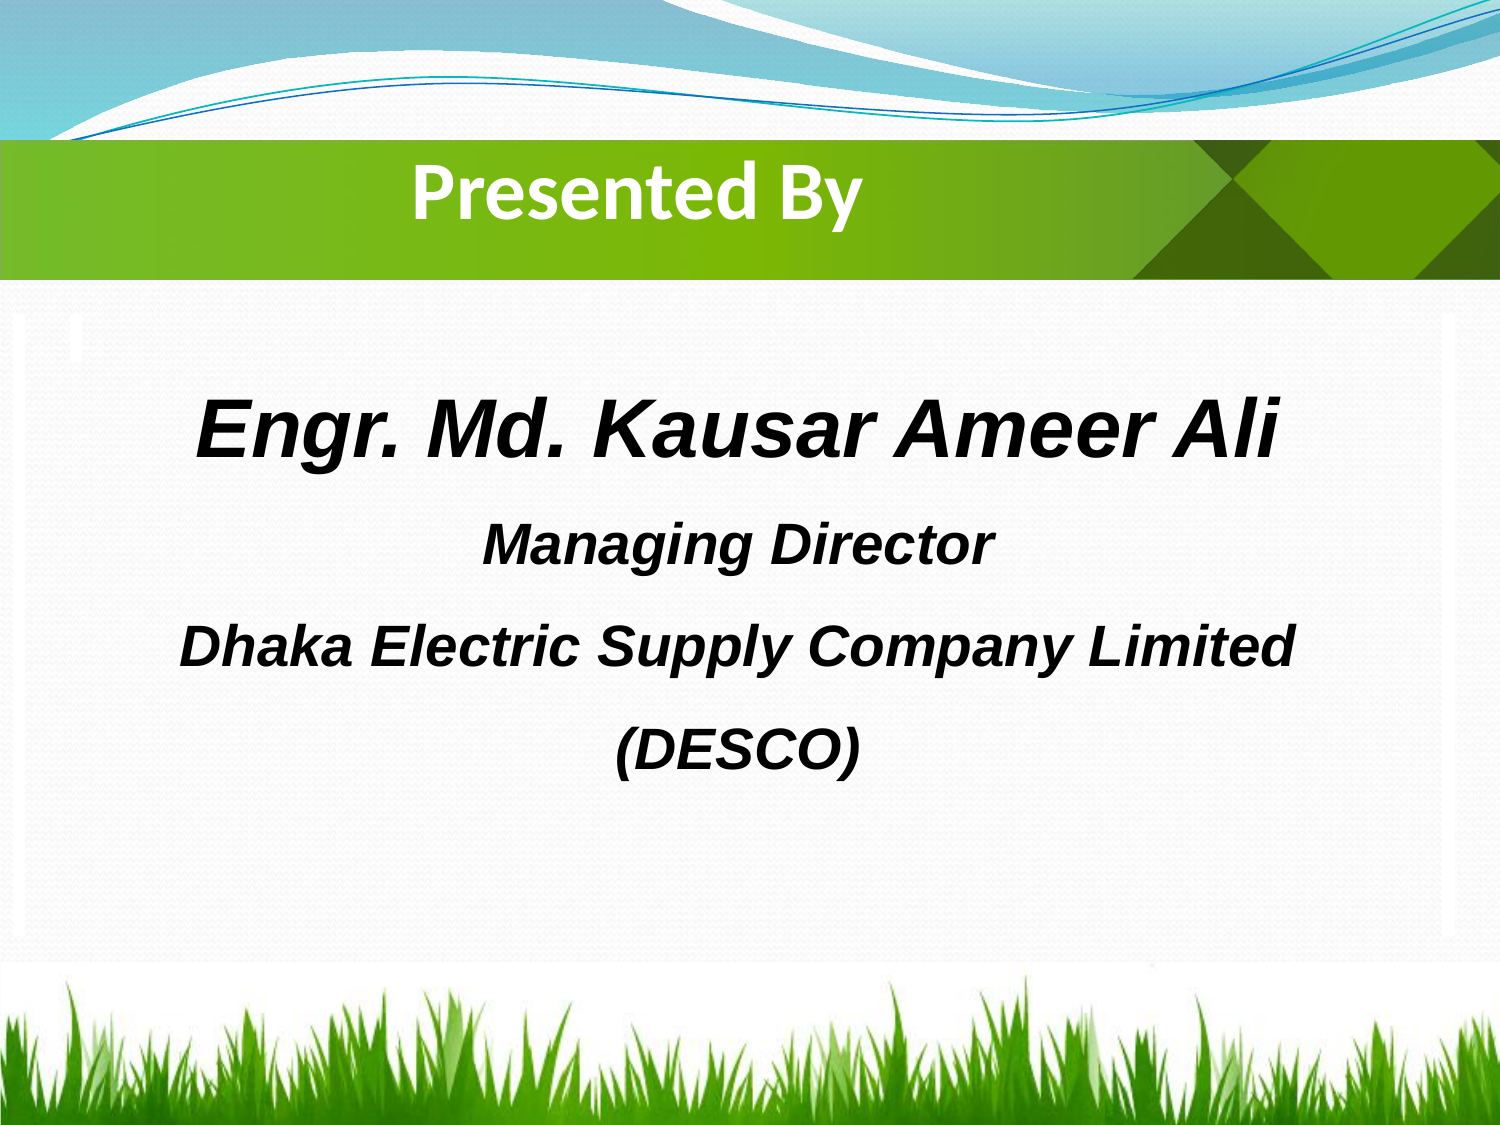

Presented By

Engr. Md. Kausar Ameer Ali

Managing Director

Dhaka Electric Supply Company Limited

(DESCO)